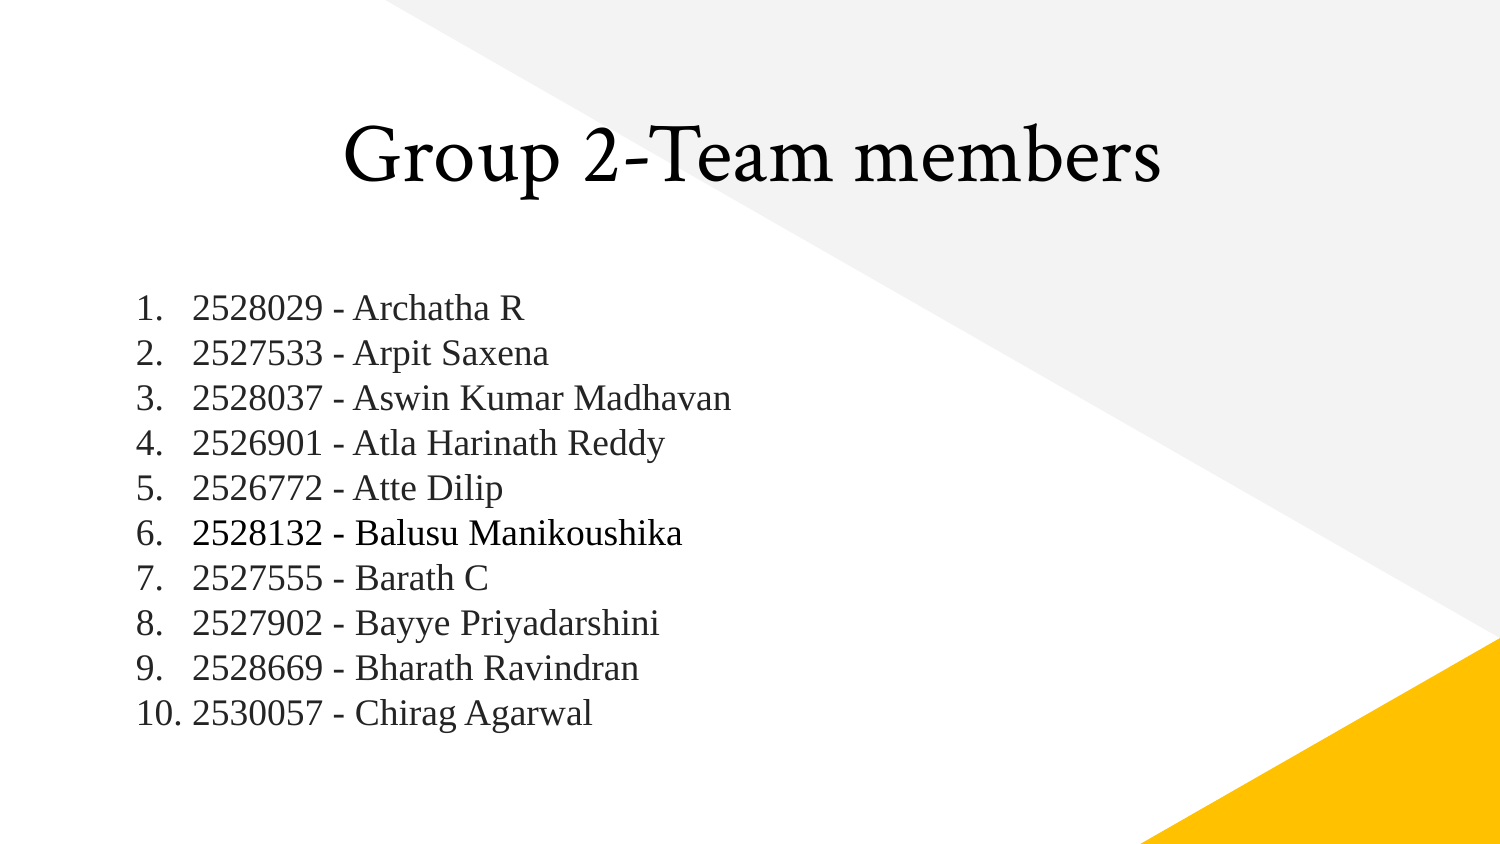

# Group 2-Team members

2528029 - Archatha R
2527533 - Arpit Saxena
2528037 - Aswin Kumar Madhavan
2526901 - Atla Harinath Reddy
2526772 - Atte Dilip
2528132 - Balusu Manikoushika
2527555 - Barath C
2527902 - Bayye Priyadarshini
2528669 - Bharath Ravindran
2530057 - Chirag Agarwal